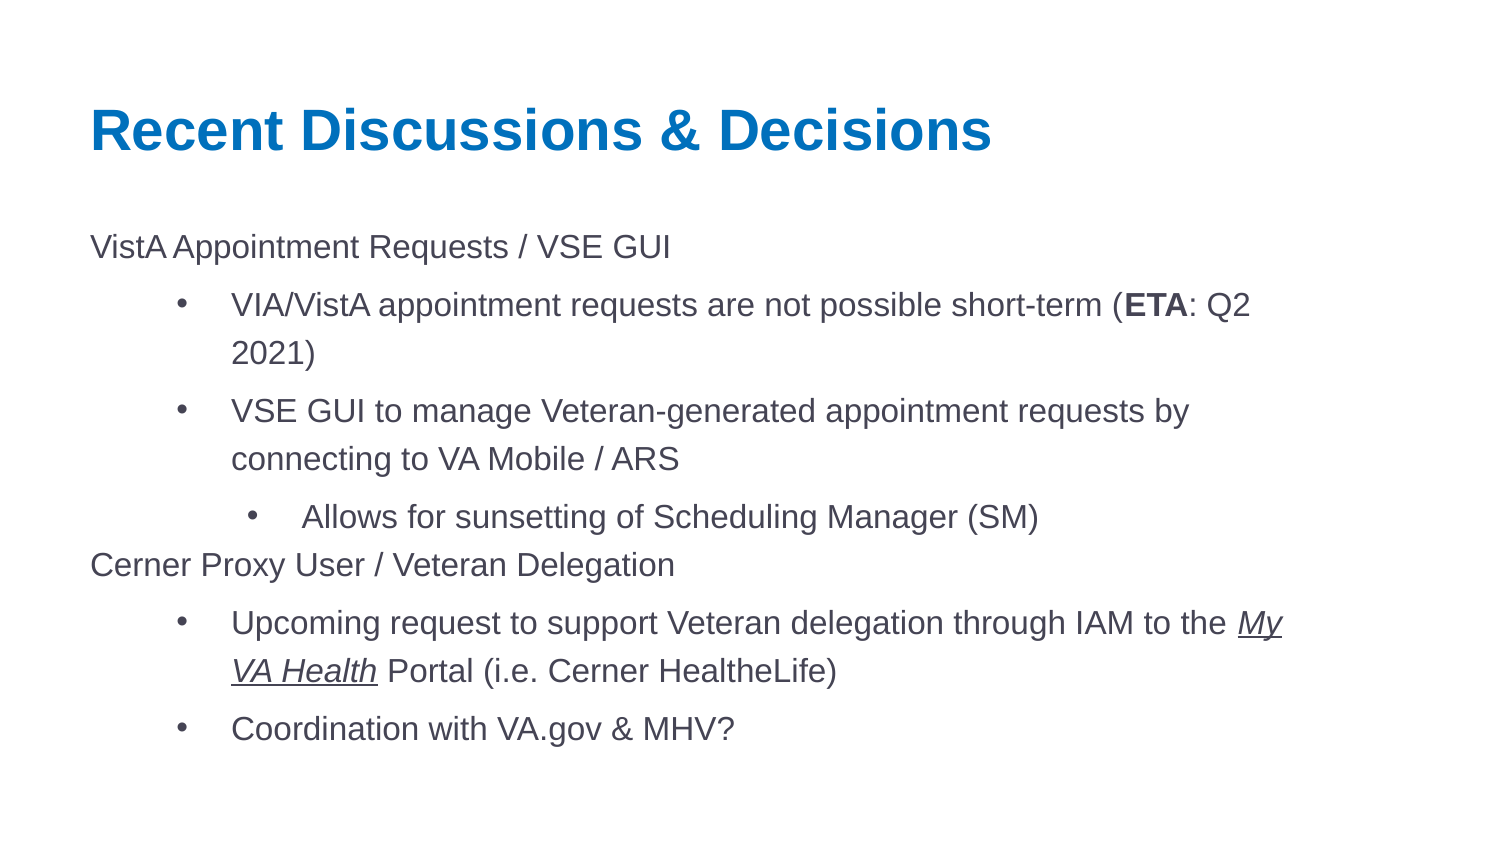

# Recent Discussions & Decisions
VistA Appointment Requests / VSE GUI
VIA/VistA appointment requests are not possible short-term (ETA: Q2 2021)
VSE GUI to manage Veteran-generated appointment requests by connecting to VA Mobile / ARS
Allows for sunsetting of Scheduling Manager (SM)
Cerner Proxy User / Veteran Delegation
Upcoming request to support Veteran delegation through IAM to the My VA Health Portal (i.e. Cerner HealtheLife)
Coordination with VA.gov & MHV?